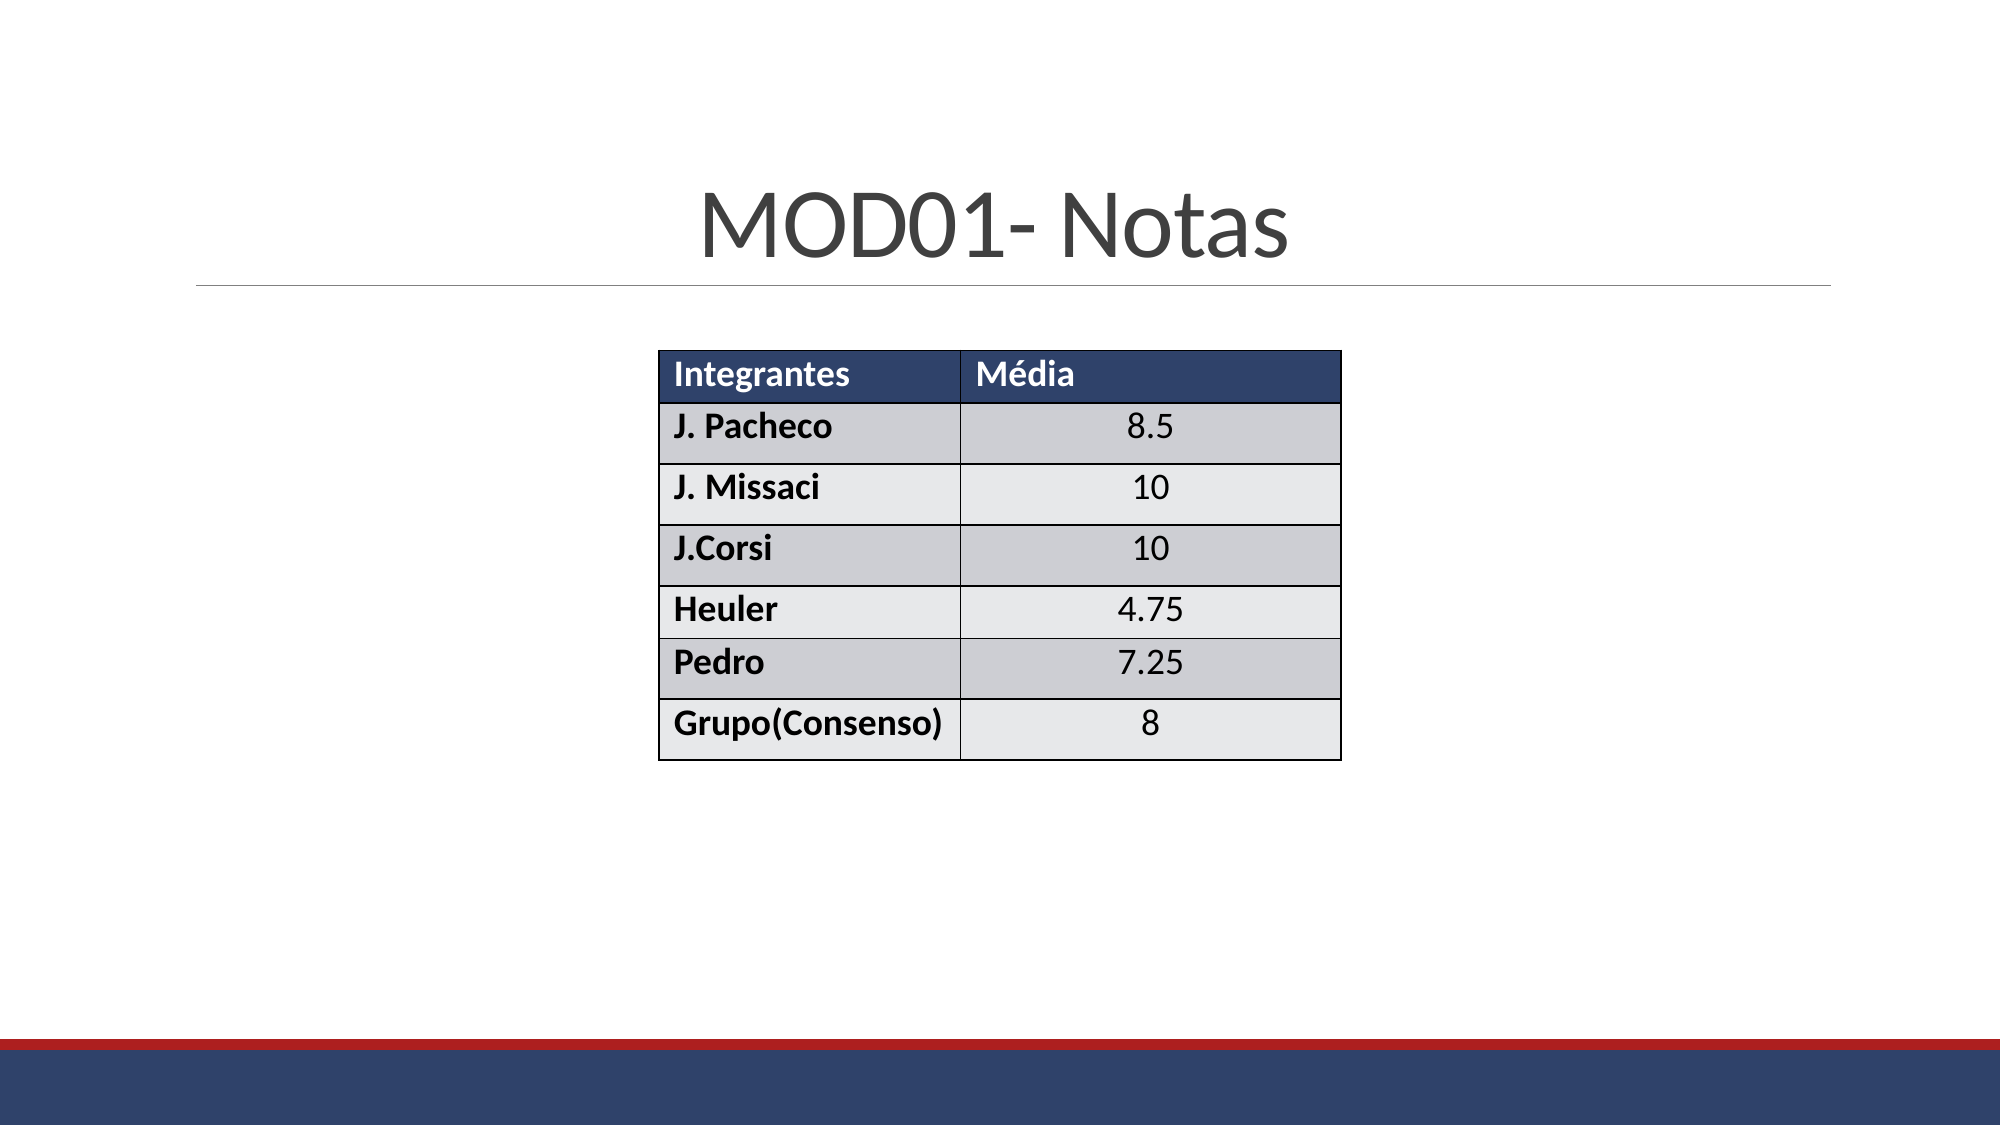

# MOD01- Notas
| Integrantes | Média |
| --- | --- |
| J. Pacheco | 8.5 |
| J. Missaci | 10 |
| J.Corsi | 10 |
| Heuler | 4.75 |
| Pedro | 7.25 |
| Grupo(Consenso) | 8 |